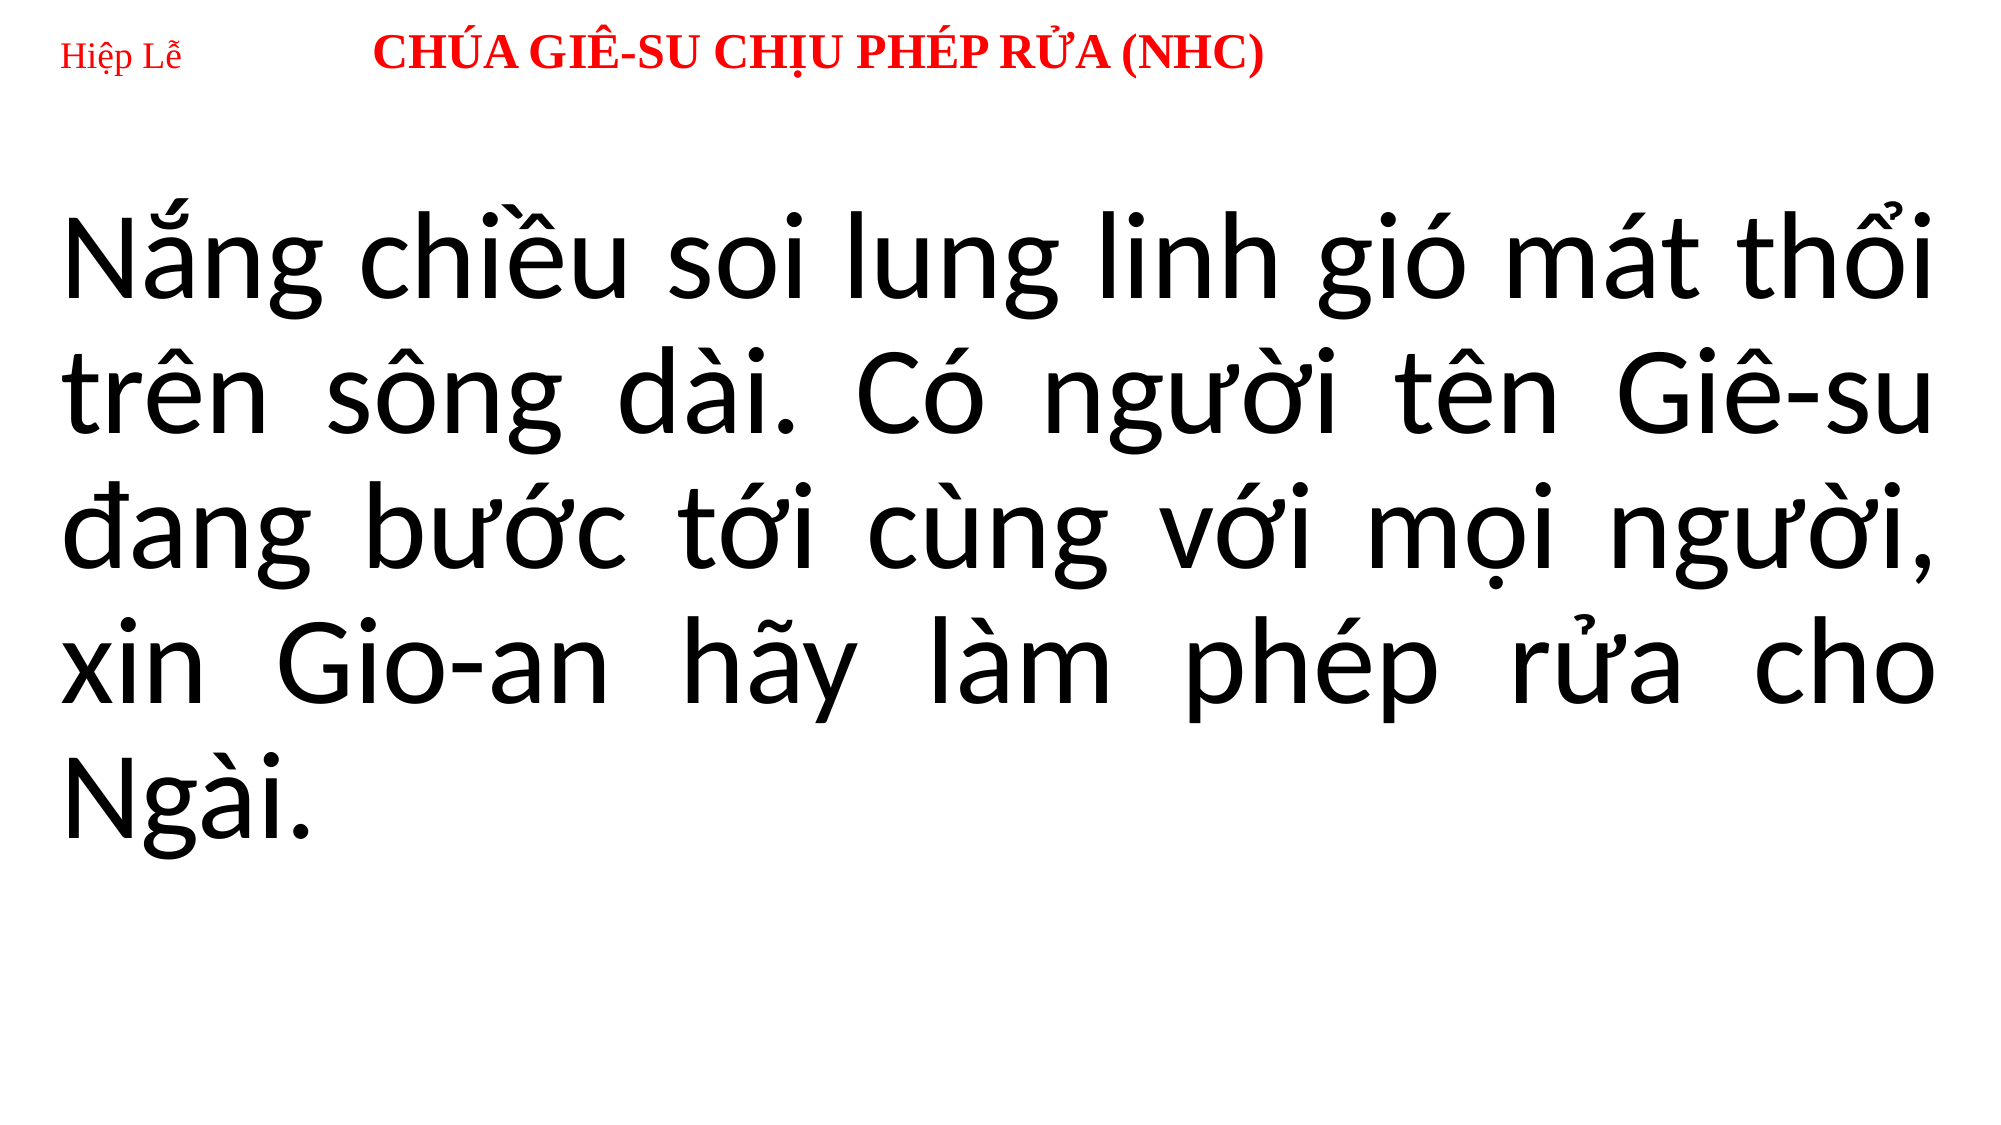

# Hiệp Lễ                    CHÚA GIÊ-SU CHỊU PHÉP RỬA (NHC)
Nắng chiều soi lung linh gió mát thổi trên sông dài. Có người tên Giê-su đang bước tới cùng với mọi người, xin Gio-an hãy làm phép rửa cho Ngài.